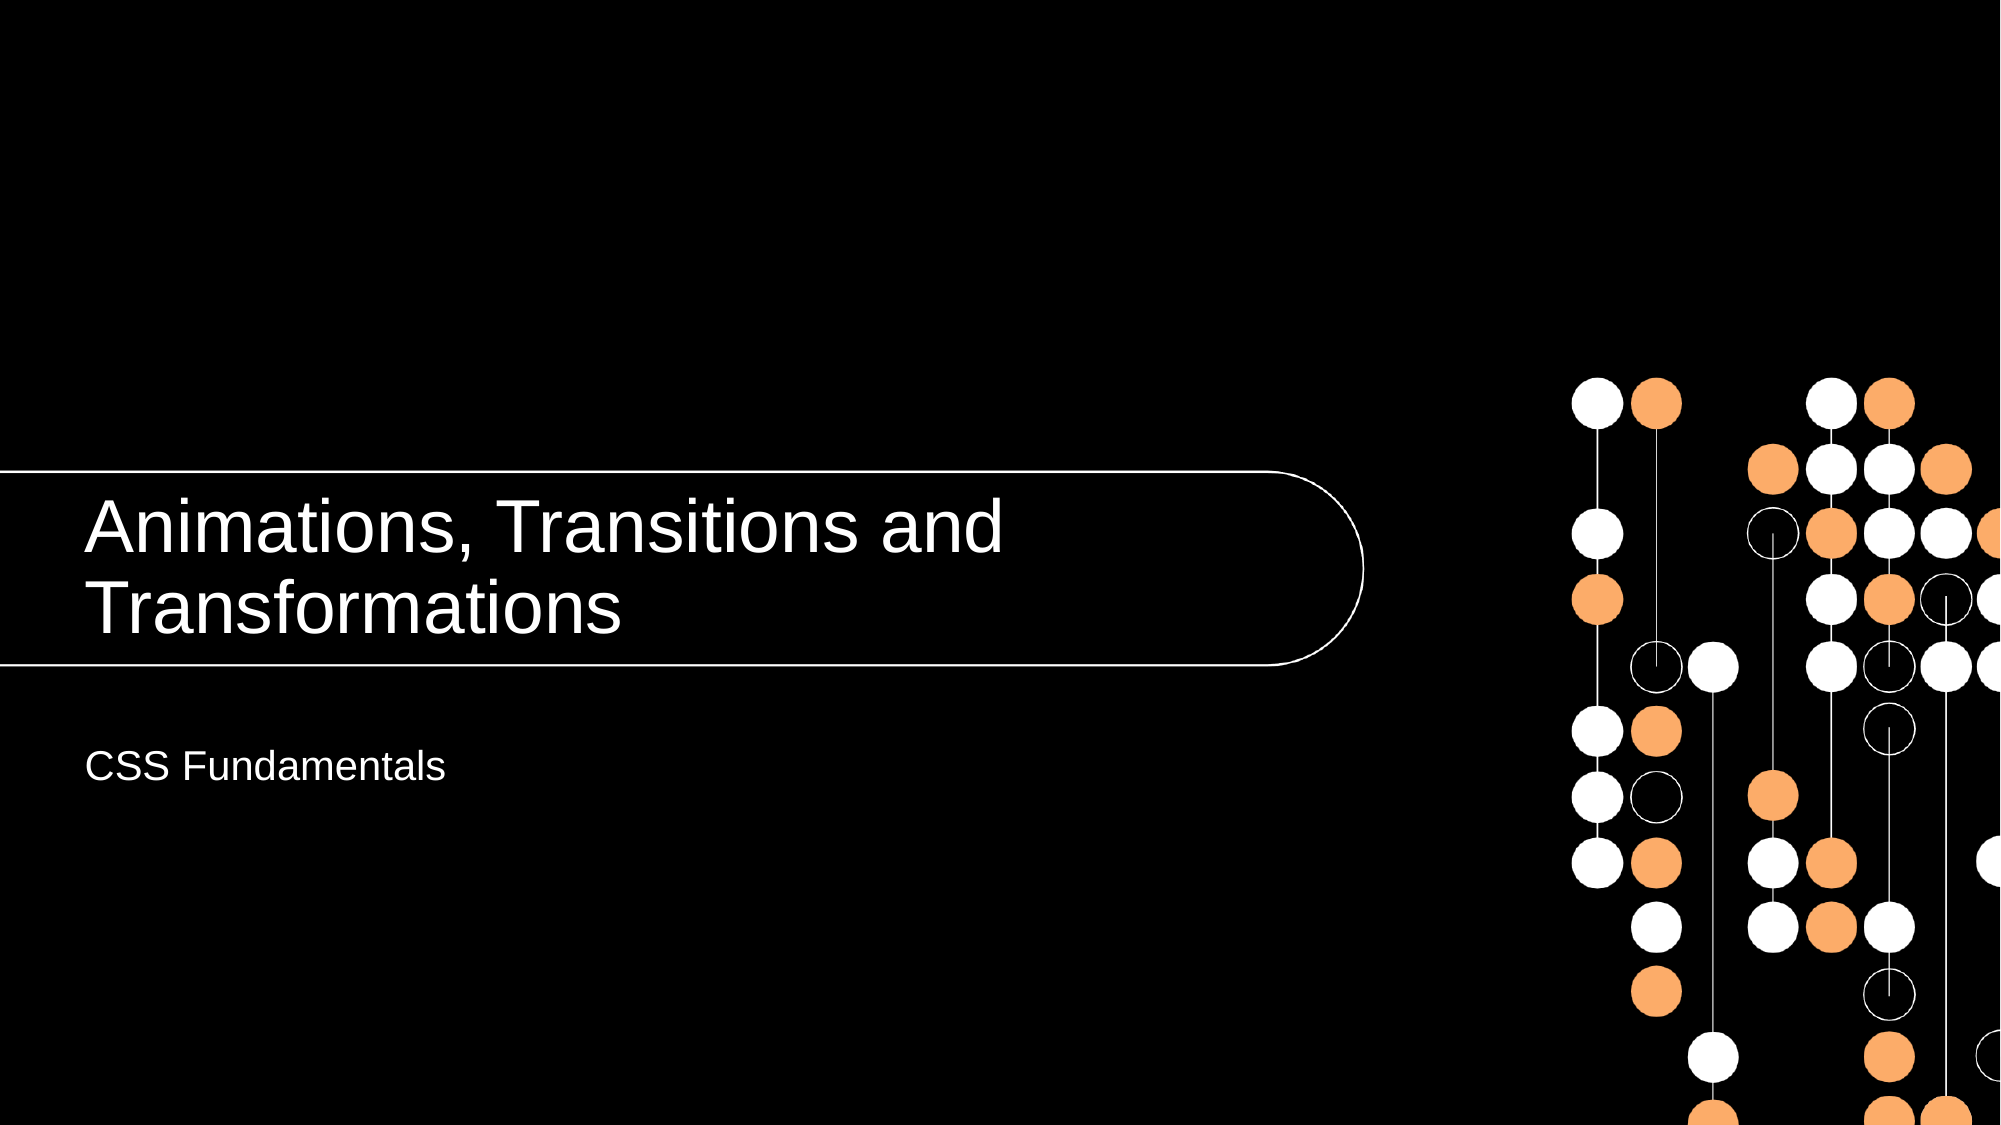

# Animations, Transitions and Transformations
CSS Fundamentals